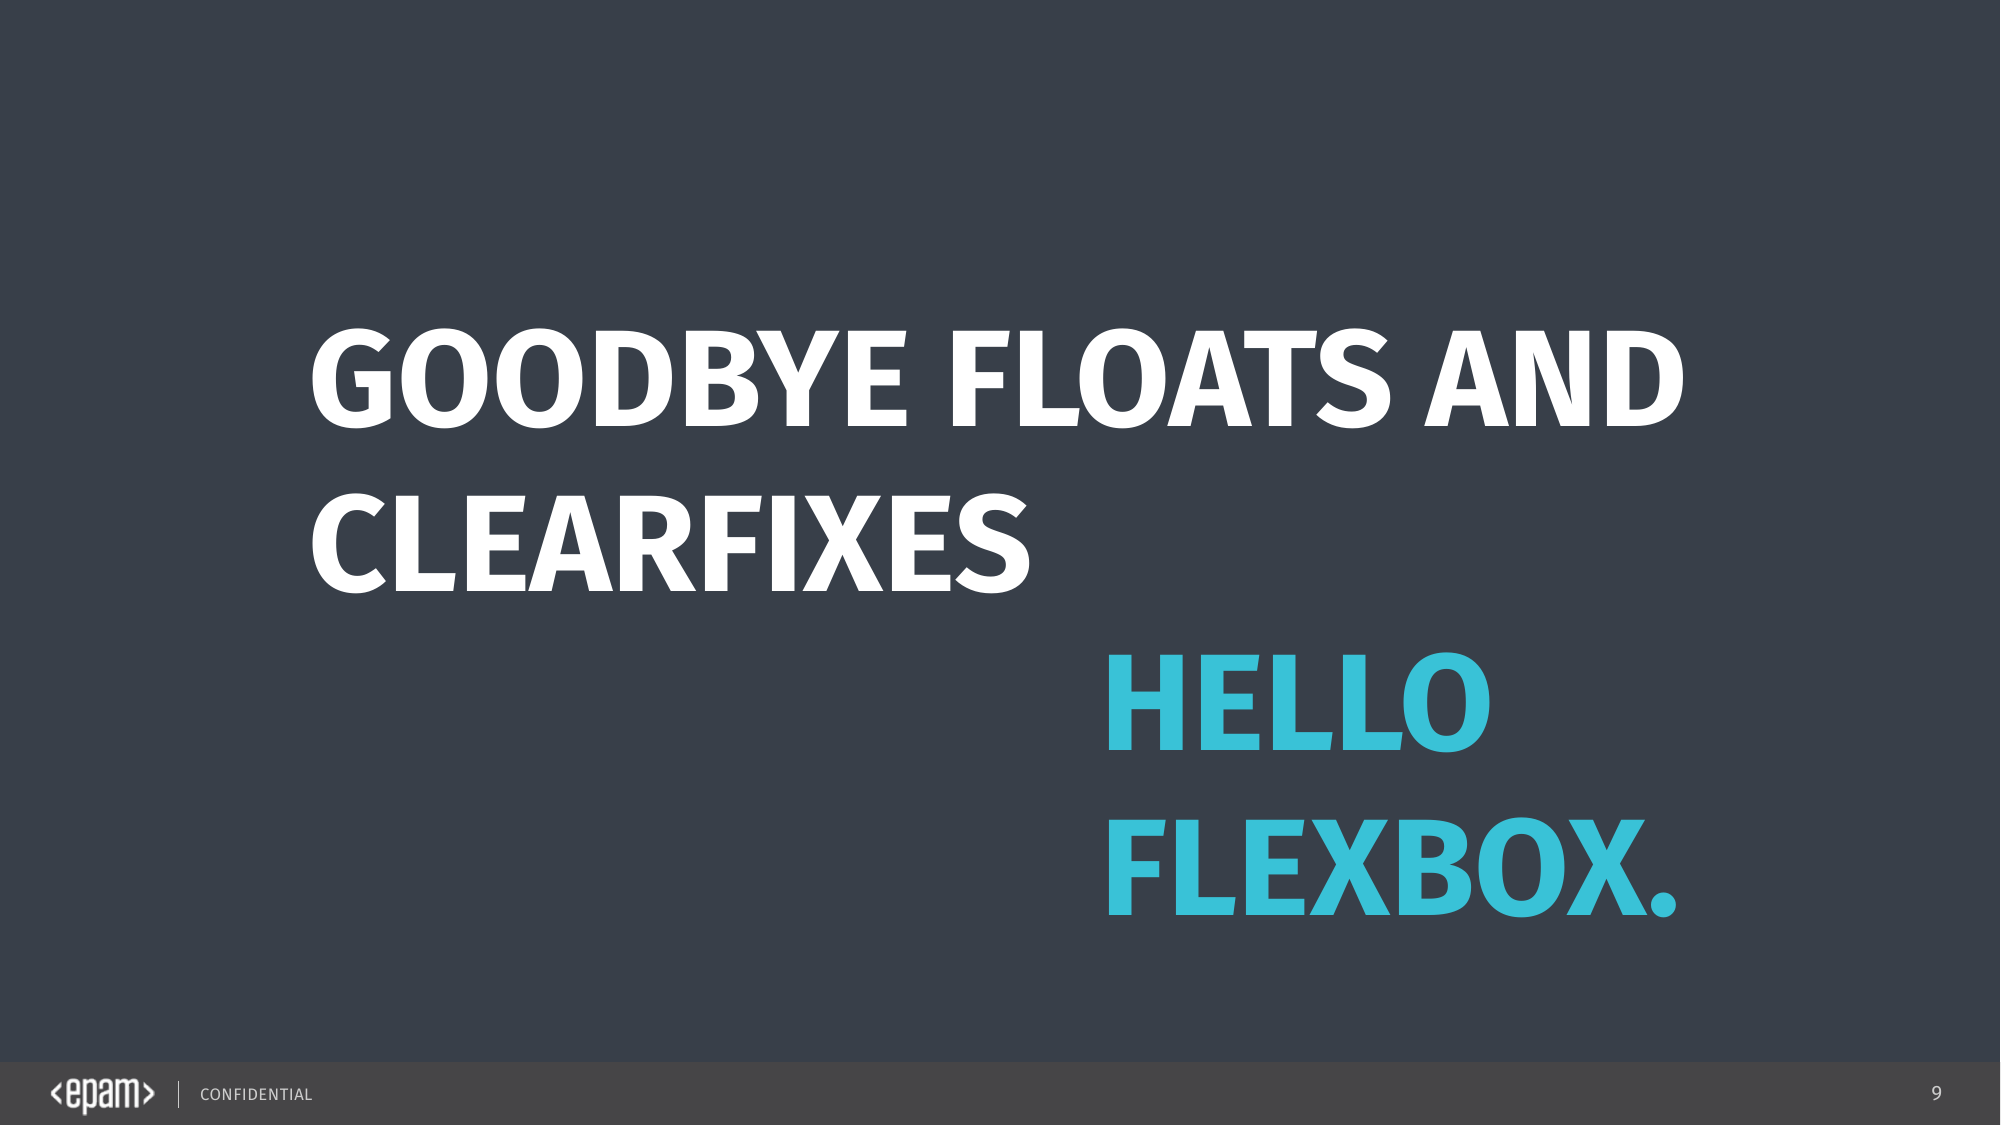

GOODBYE FLOATS AND CLEARFIXES
HELLO FLEXBOX.
9